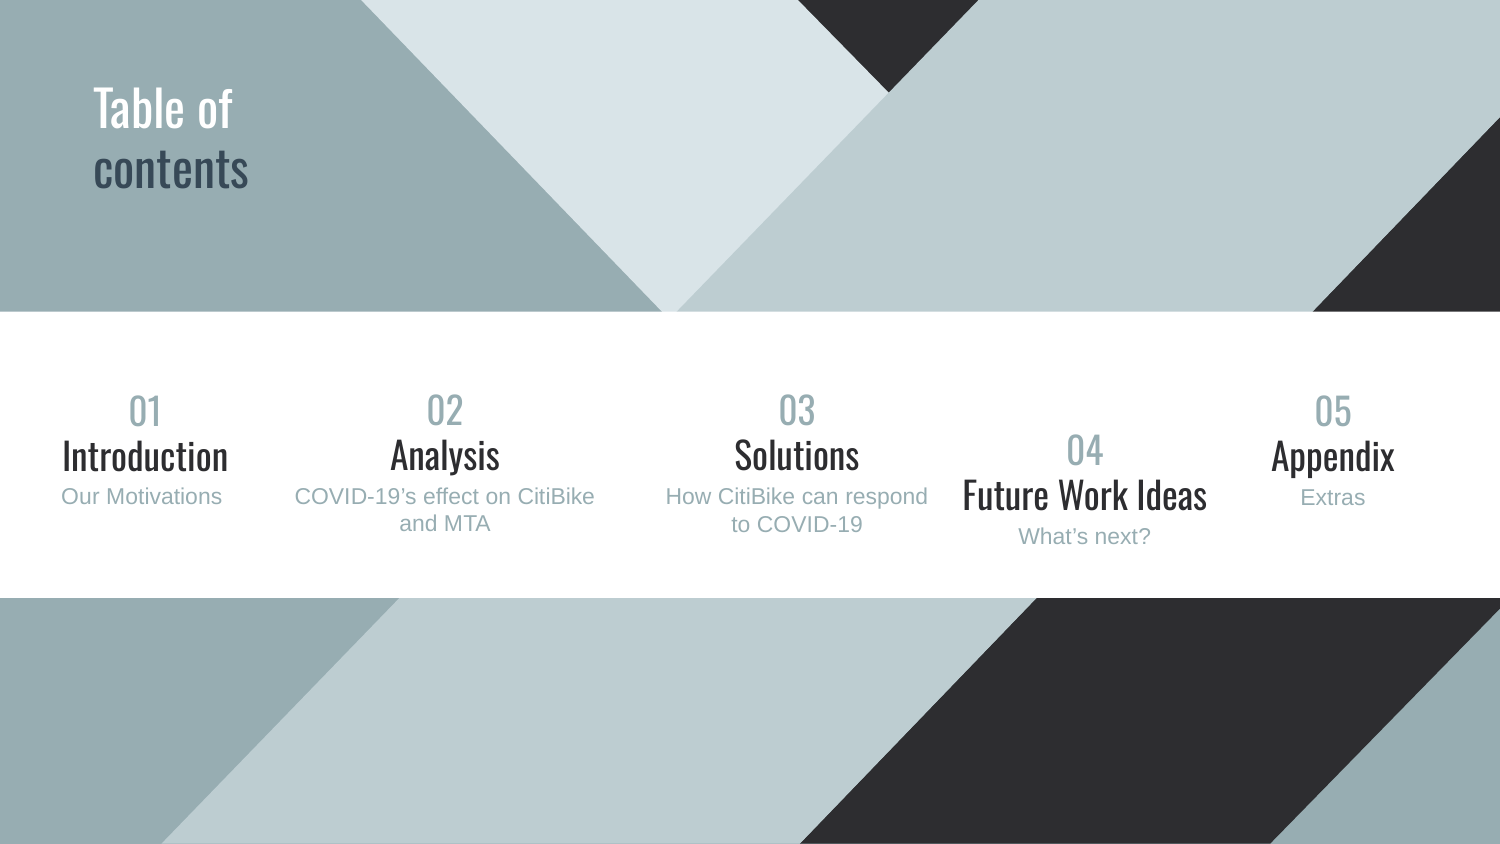

# Table of contents
02
Analysis
03
Solutions
01
Introduction
05
Appendix
COVID-19’s effect on CitiBike and MTA
Our Motivations
How CitiBike can respond to COVID-19

Extras

04
Future Work Ideas
What’s next?